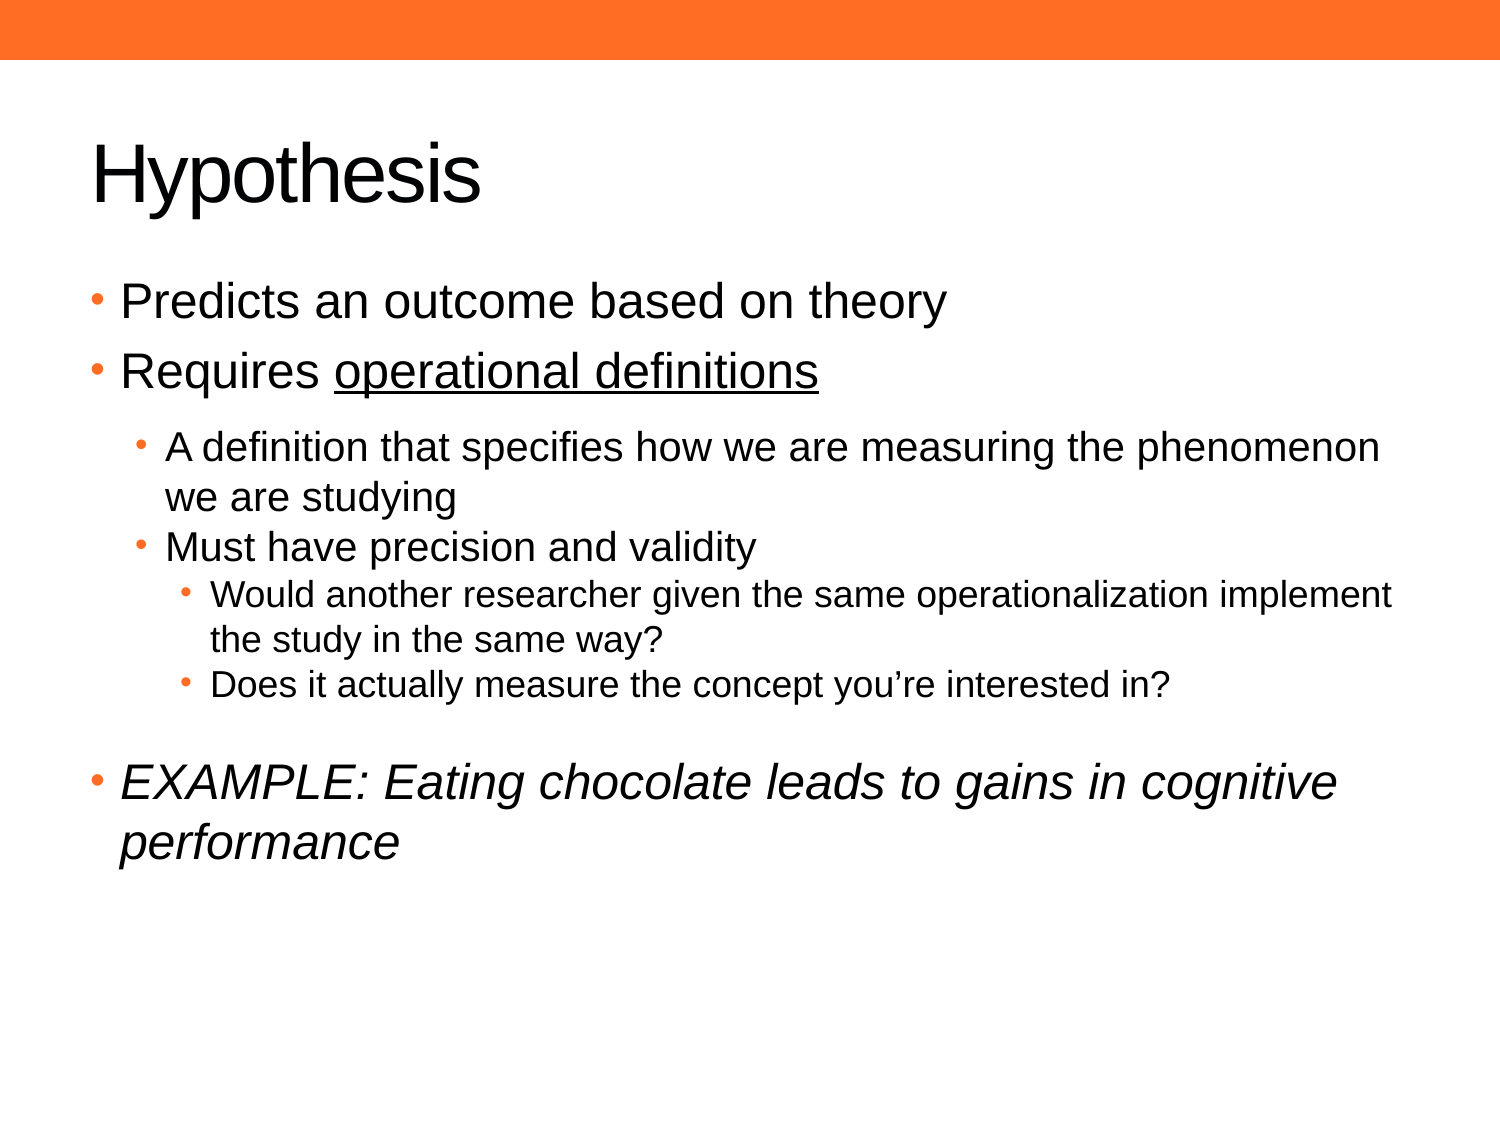

# Hypothesis
Predicts an outcome based on theory
Requires operational definitions
A definition that specifies how we are measuring the phenomenon we are studying
Must have precision and validity
Would another researcher given the same operationalization implement the study in the same way?
Does it actually measure the concept you’re interested in?
EXAMPLE: Eating chocolate leads to gains in cognitive performance